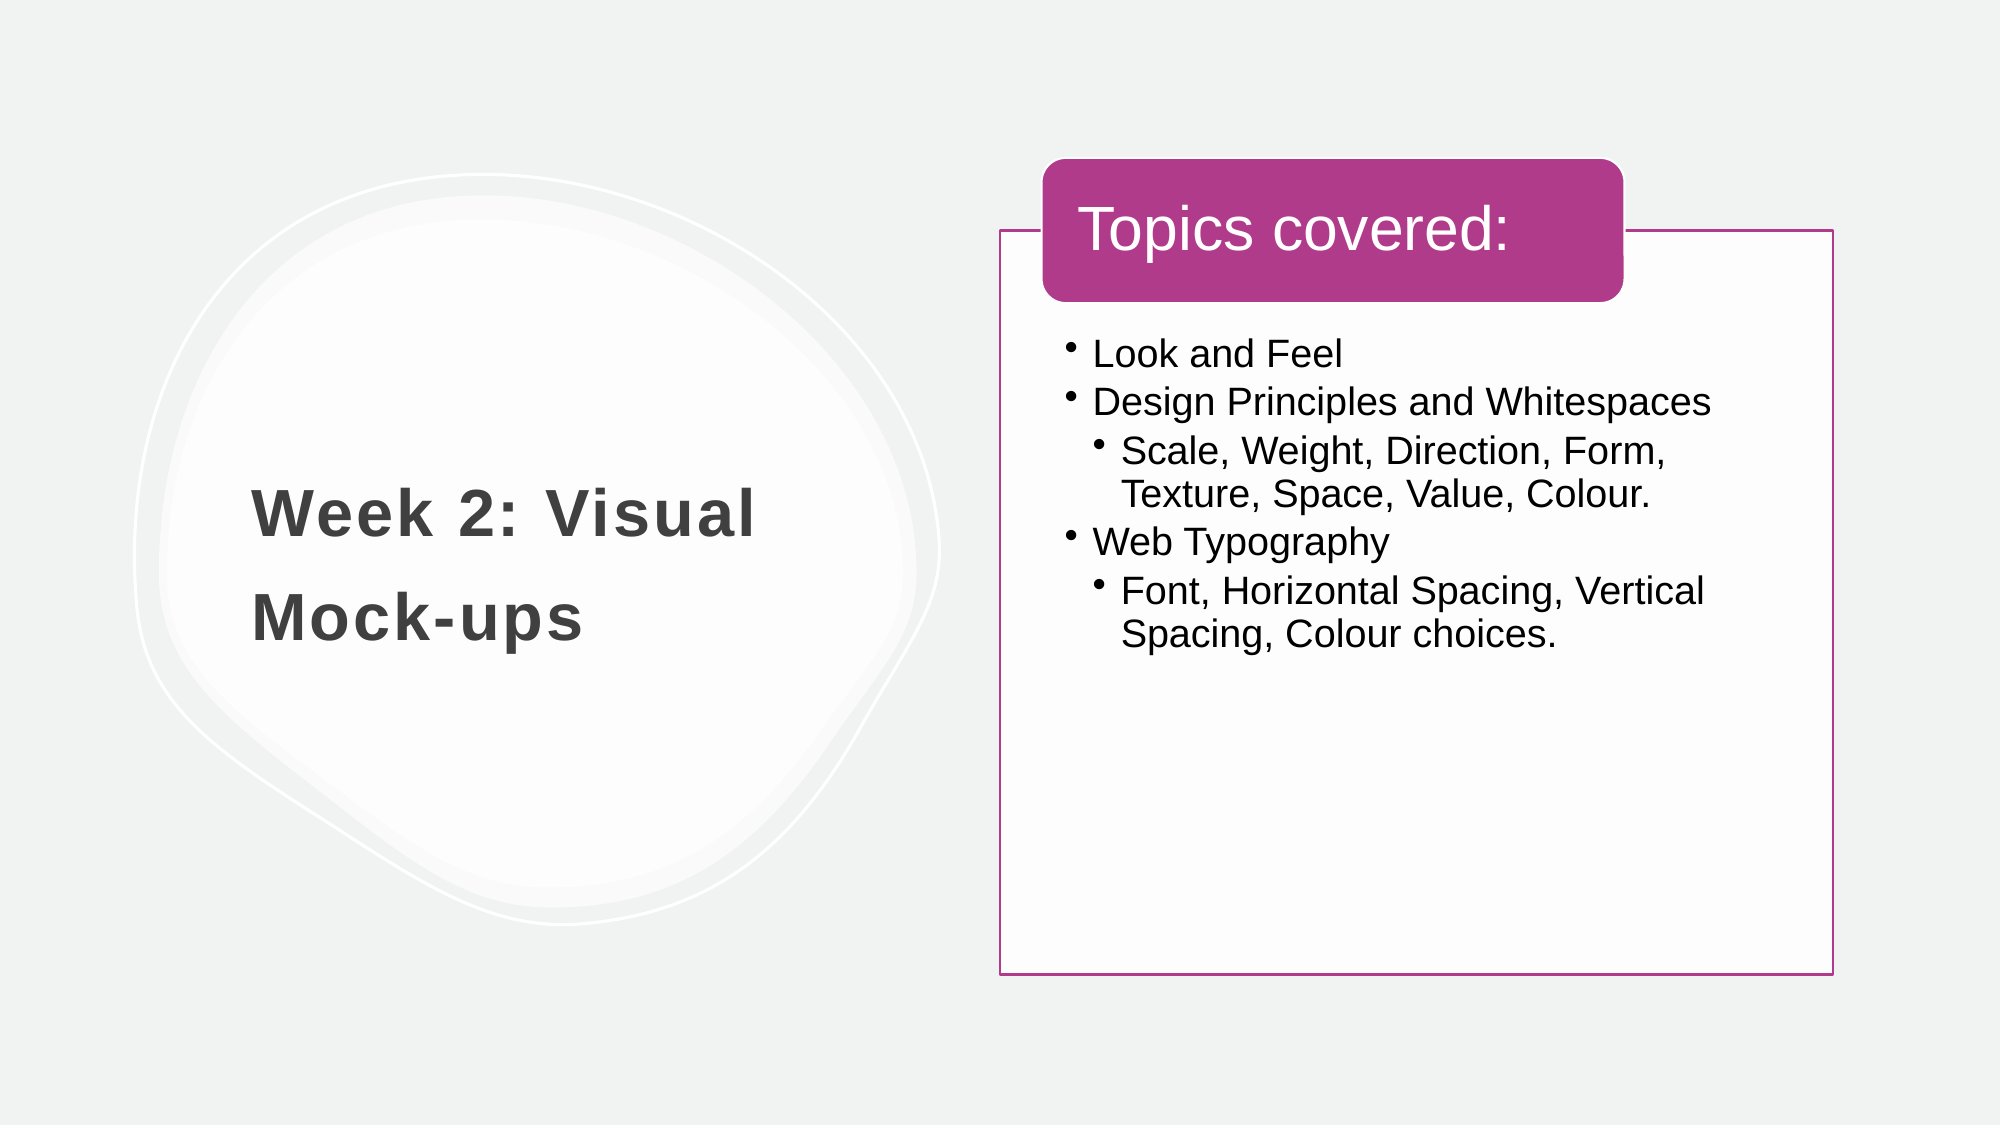

Look and Feel
Design Principles and Whitespaces
Scale, Weight, Direction, Form, Texture, Space, Value, Colour.
Web Typography
Font, Horizontal Spacing, Vertical Spacing, Colour choices.

Topics covered:

# Week 2: Visual Mock-ups